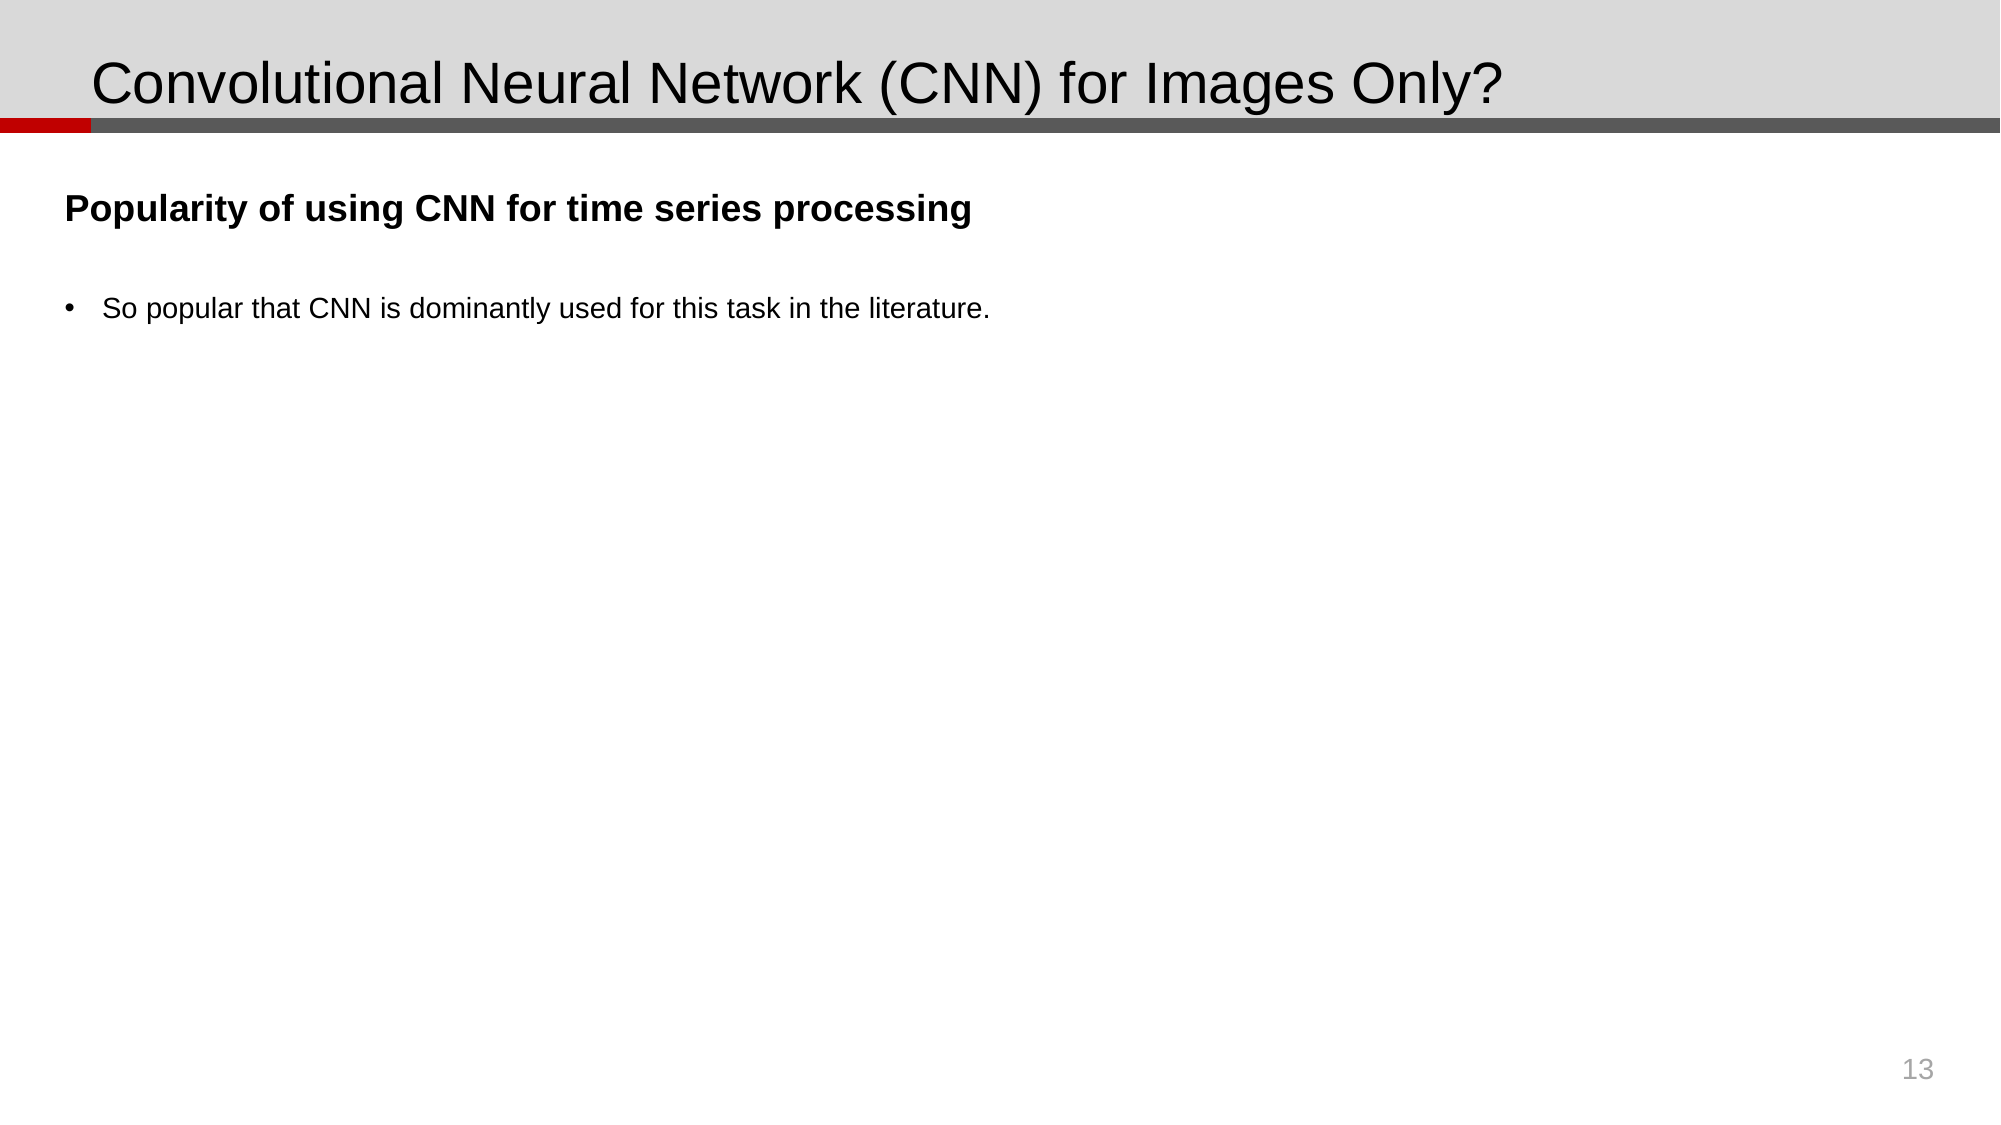

# Convolutional Neural Network (CNN) for Images Only?
Popularity of using CNN for time series processing
So popular that CNN is dominantly used for this task in the literature.
13